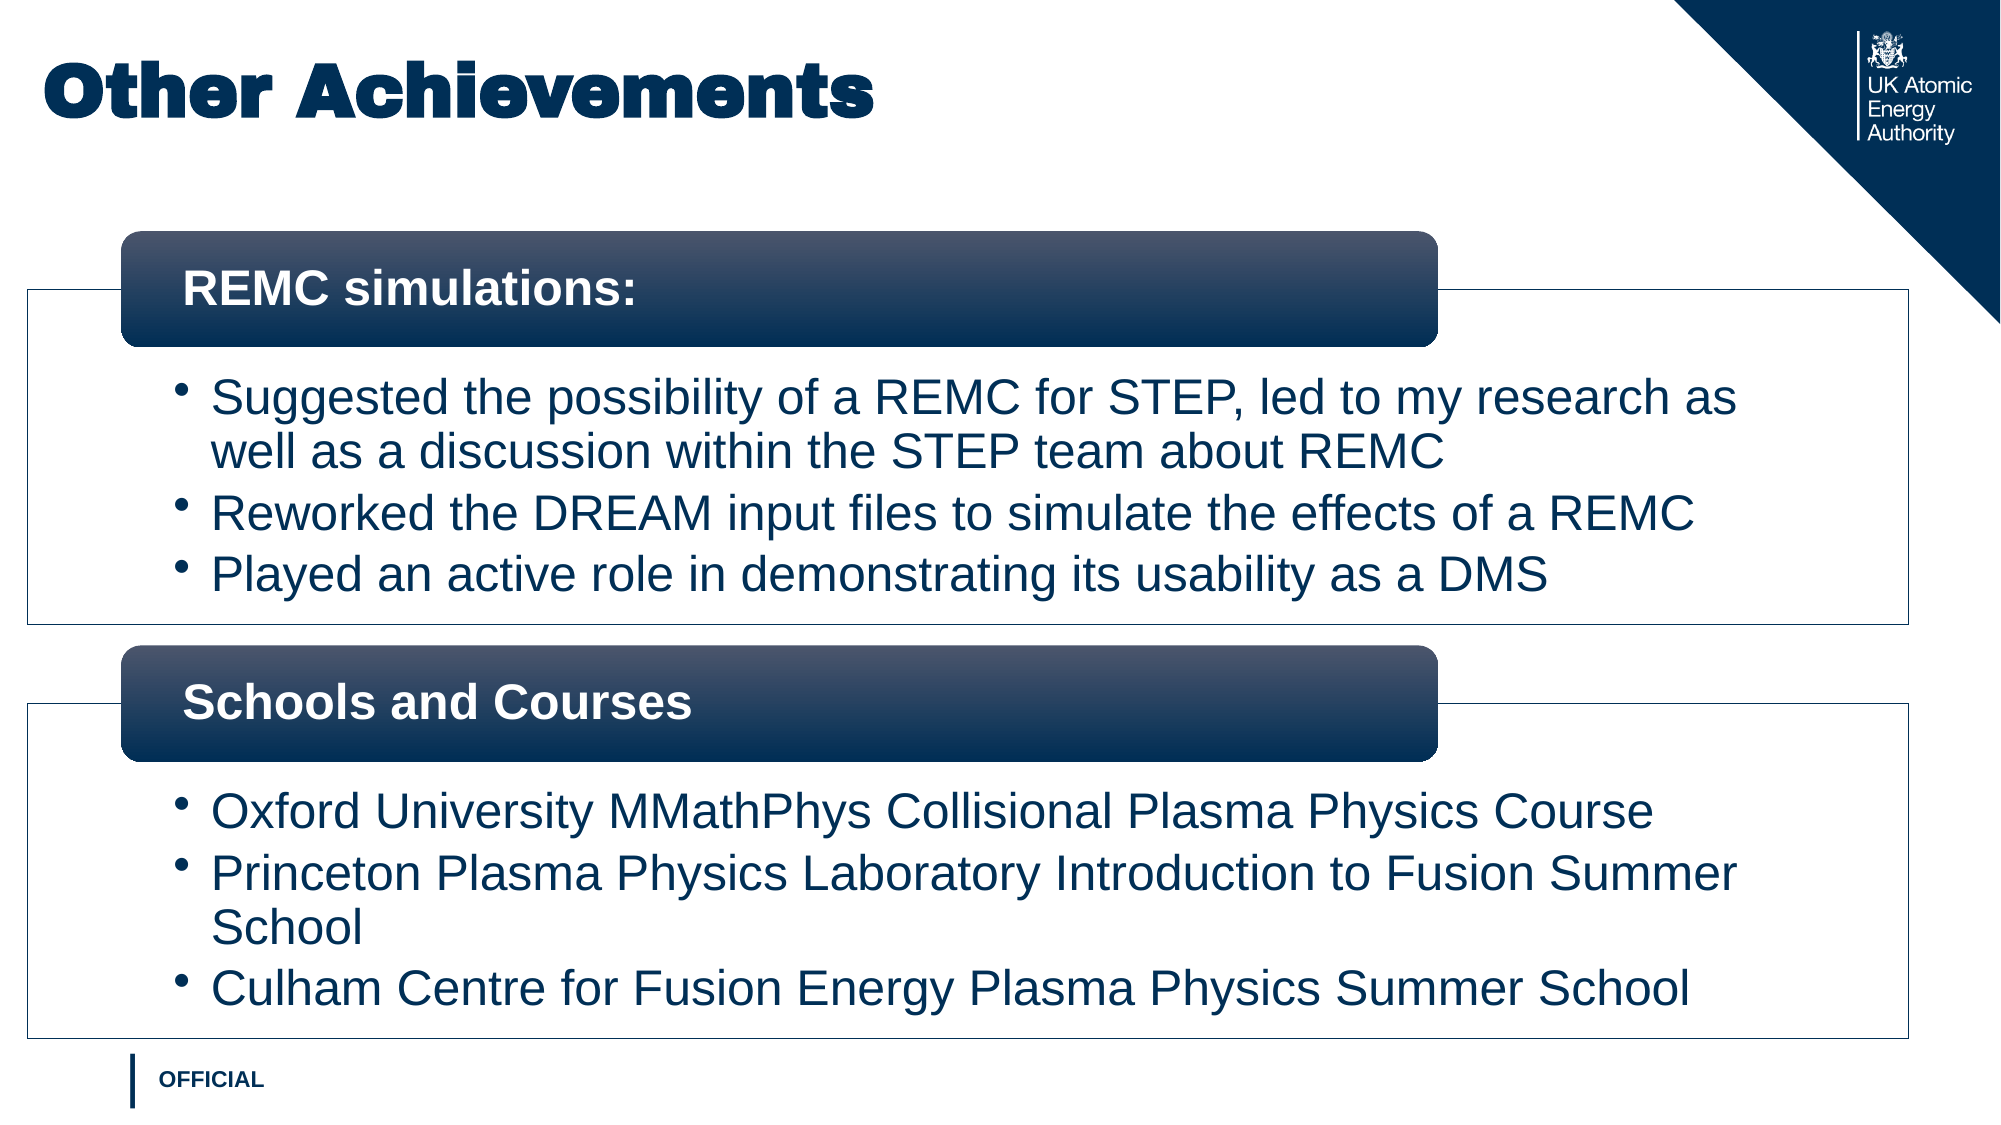

# Other Achievements
Suggested the possibility of a REMC for STEP, led to my research as well as a discussion within the STEP team about REMC
Reworked the DREAM input files to simulate the effects of a REMC
Played an active role in demonstrating its usability as a DMS
REMC simulations:
Oxford University MMathPhys Collisional Plasma Physics Course
Princeton Plasma Physics Laboratory Introduction to Fusion Summer School
Culham Centre for Fusion Energy Plasma Physics Summer School
Schools and Courses
OFFICIAL